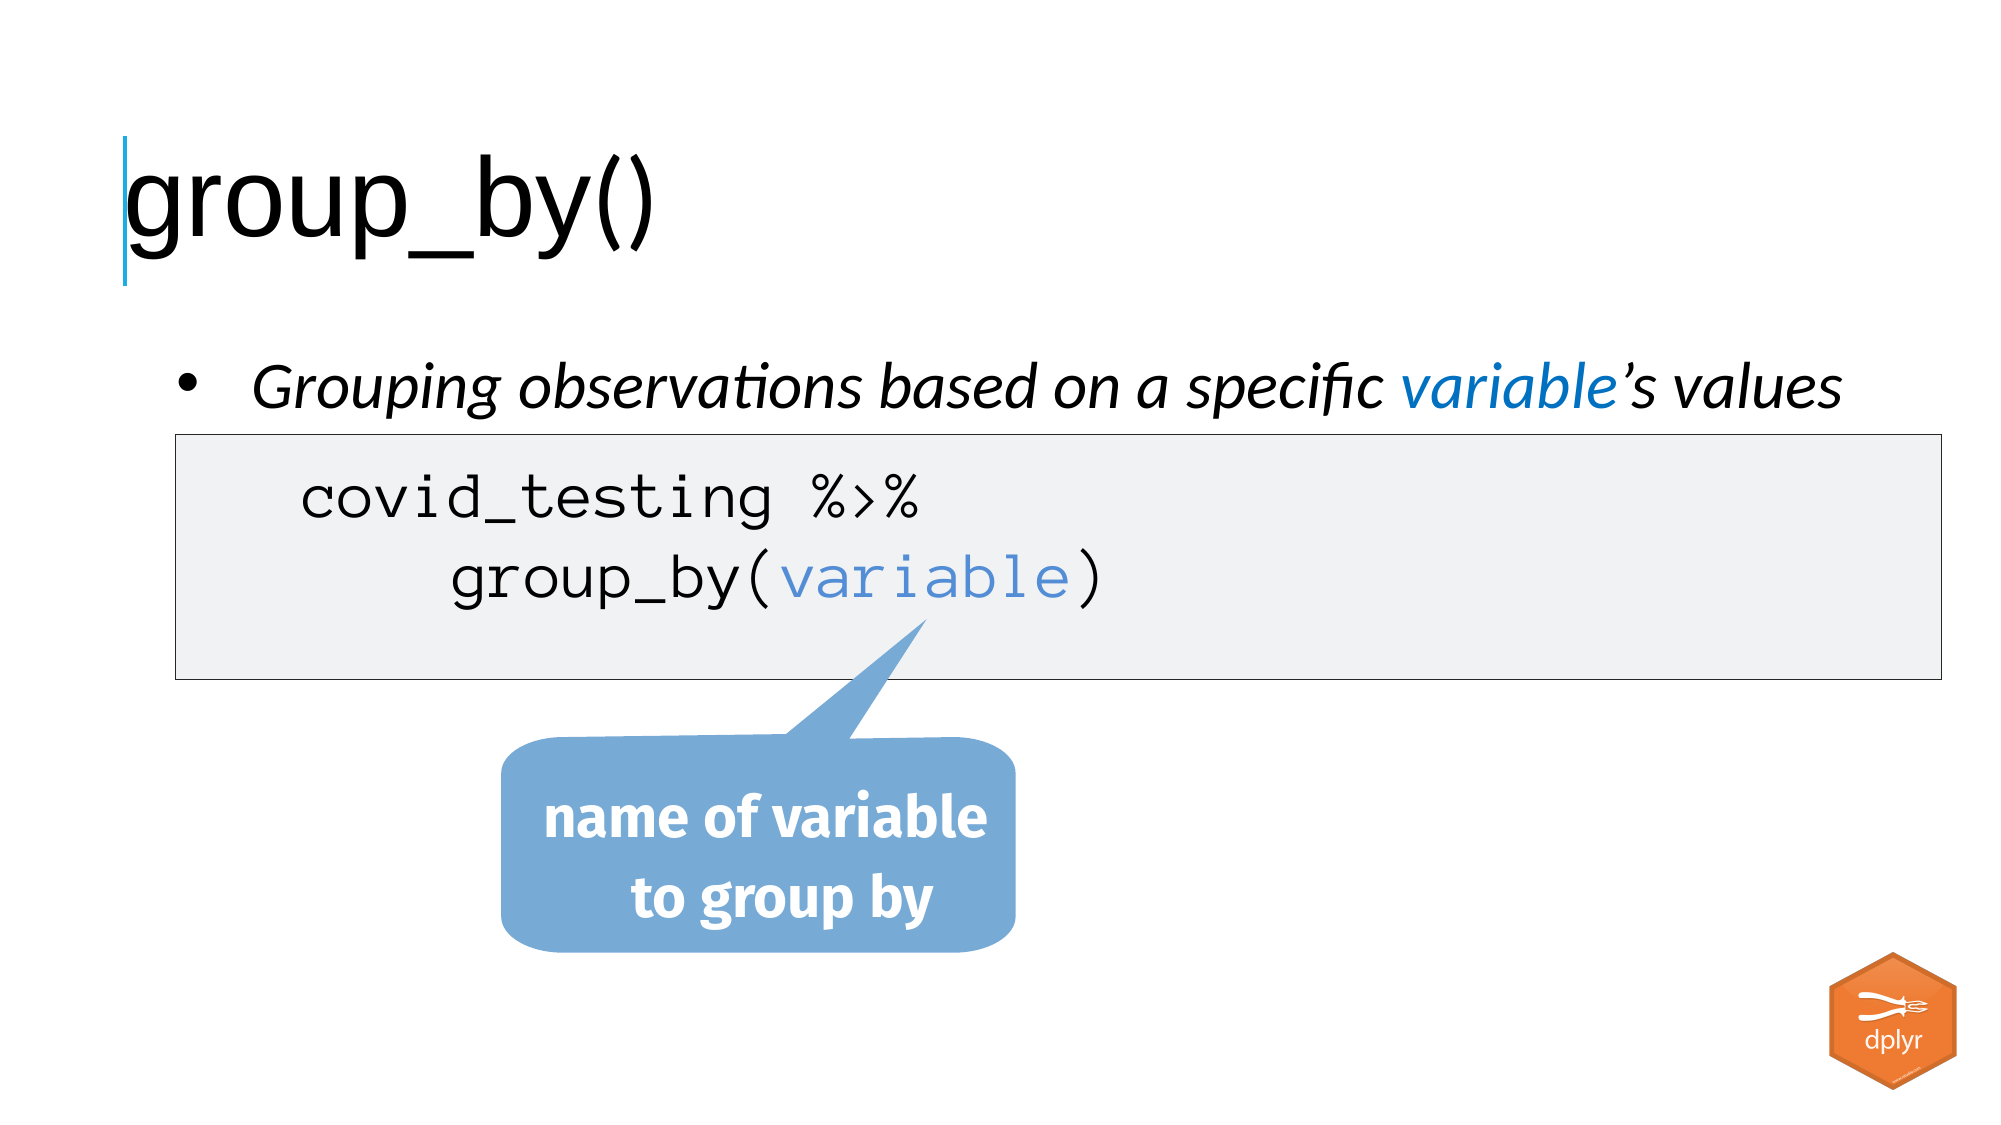

group_by()
Grouping observations based on a specific variable’s values

covid_testing %>%
	group_by(variable)

name of variable to group by

17